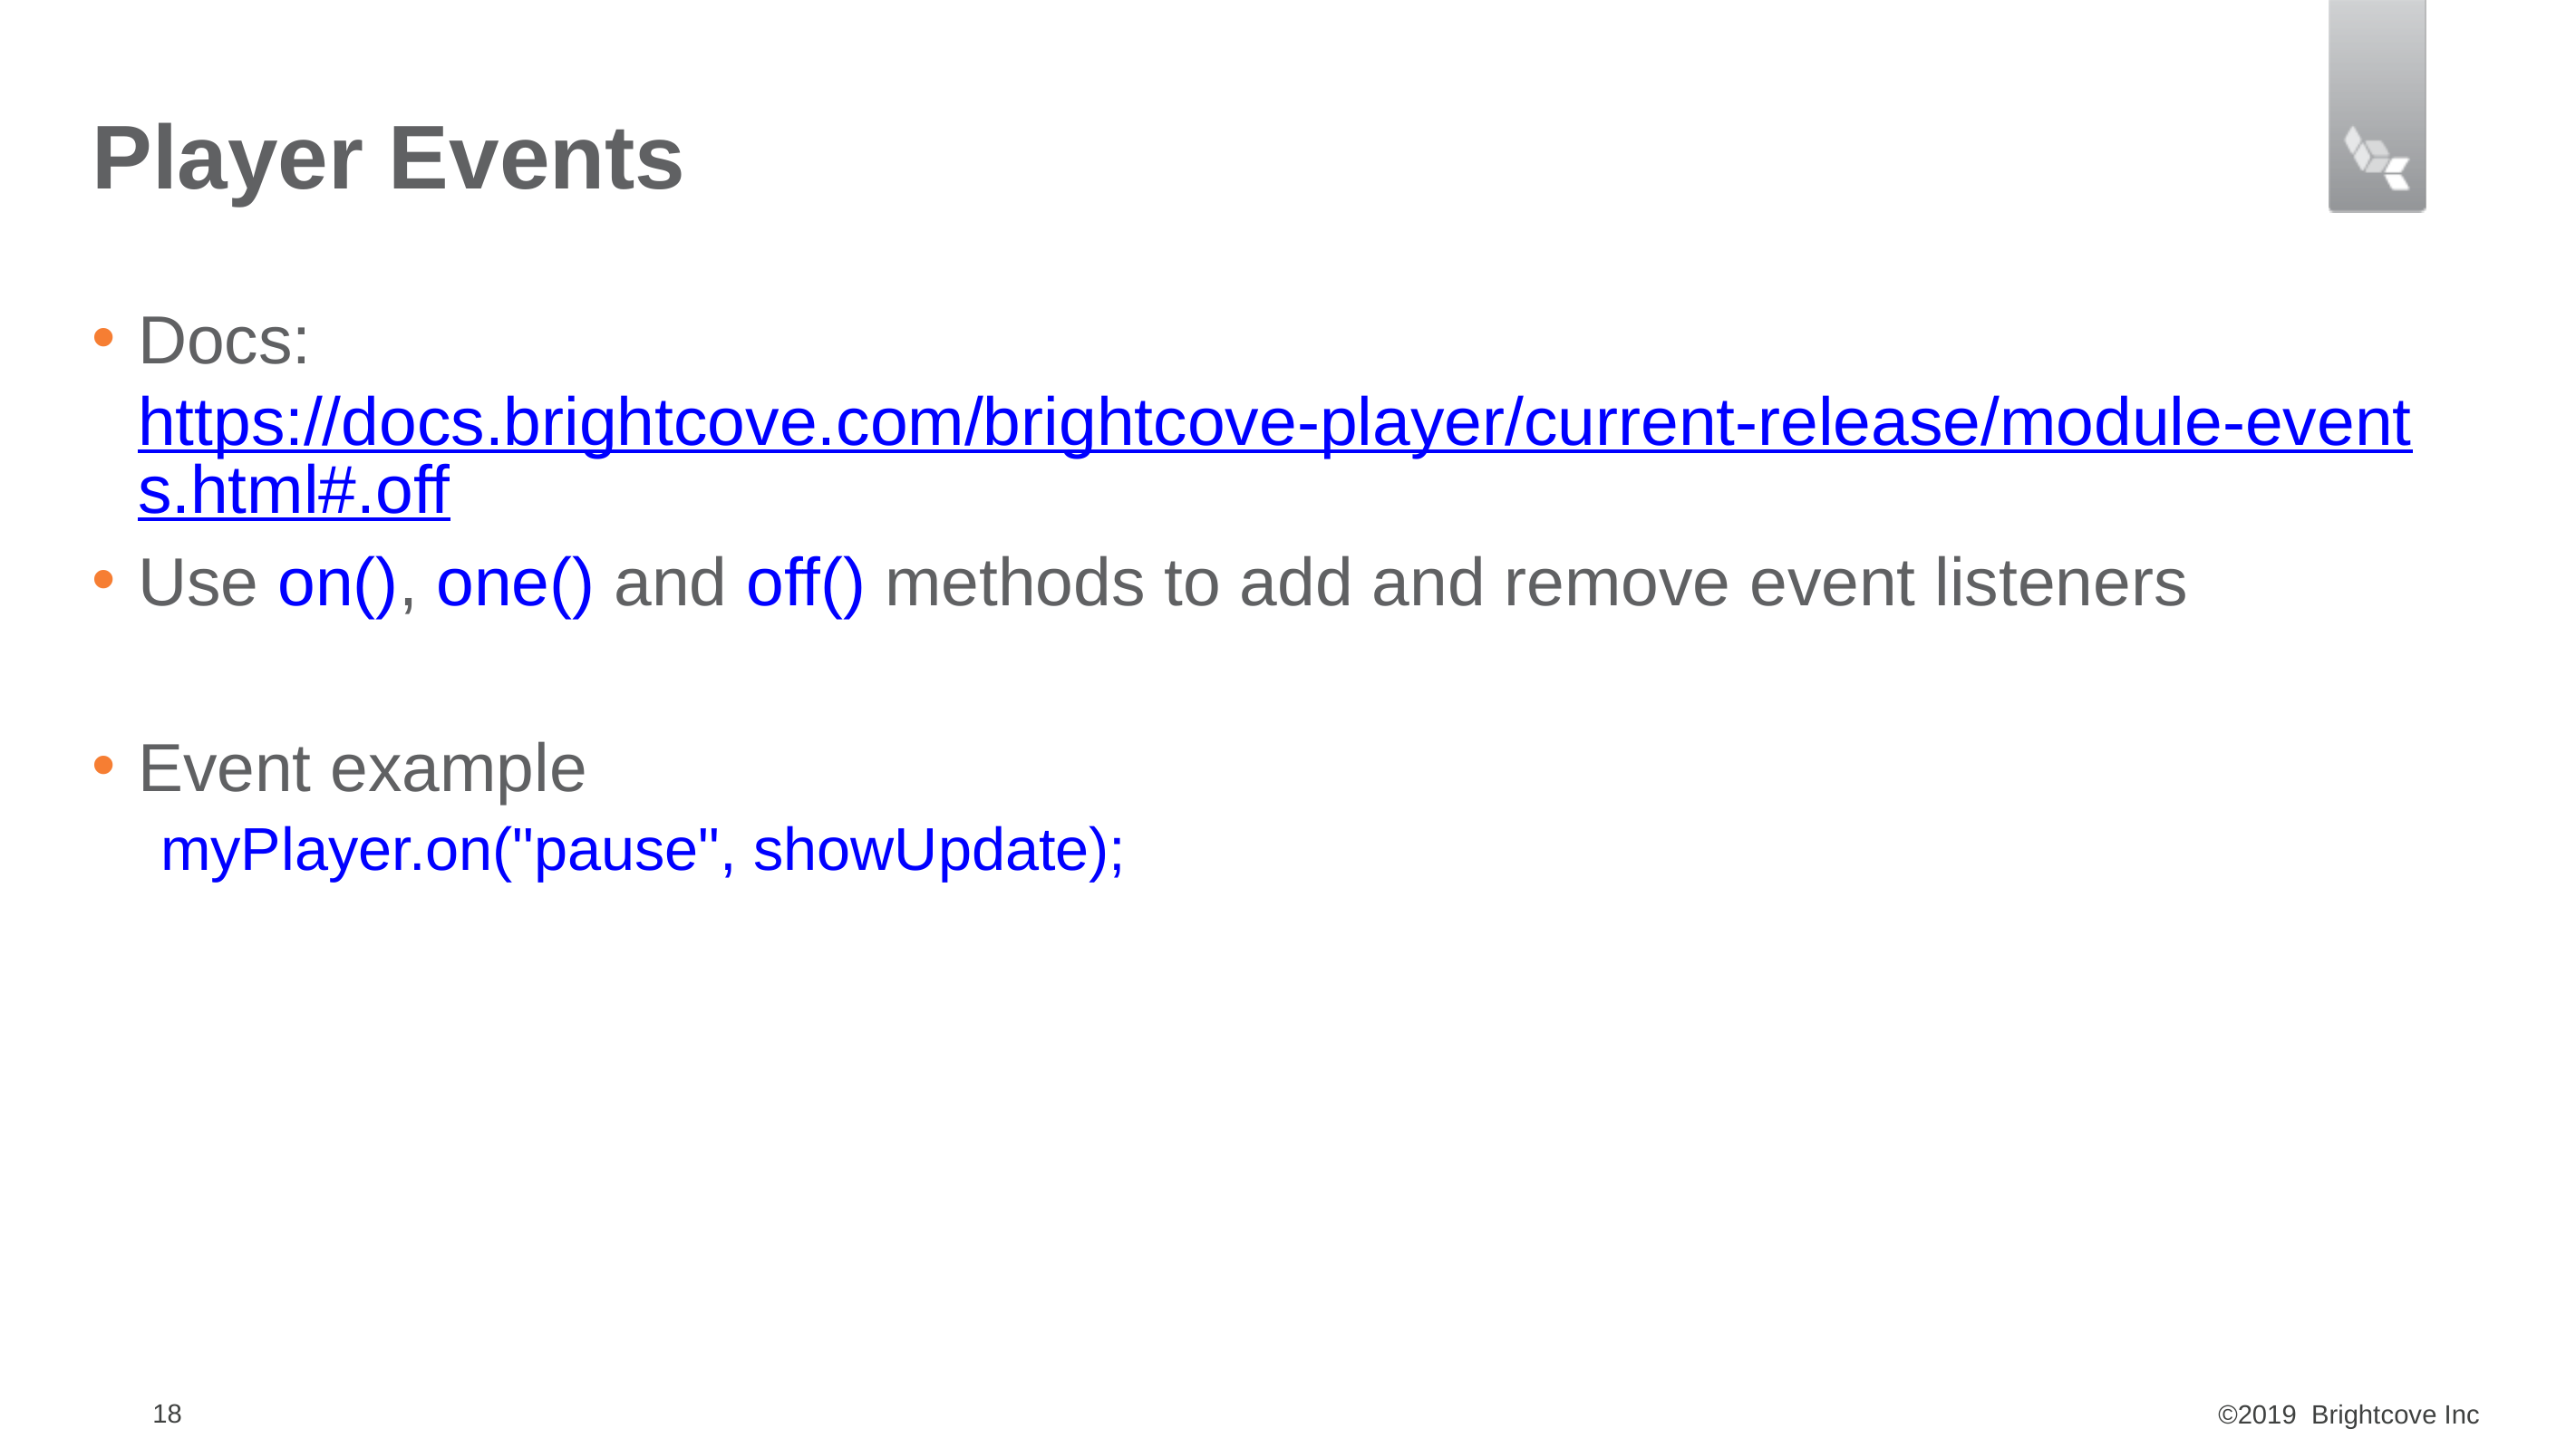

# Player Events
Docs: https://docs.brightcove.com/brightcove-player/current-release/module-events.html#.off
Use on(), one() and off() methods to add and remove event listeners

Event example
  myPlayer.on("pause", showUpdate);
18